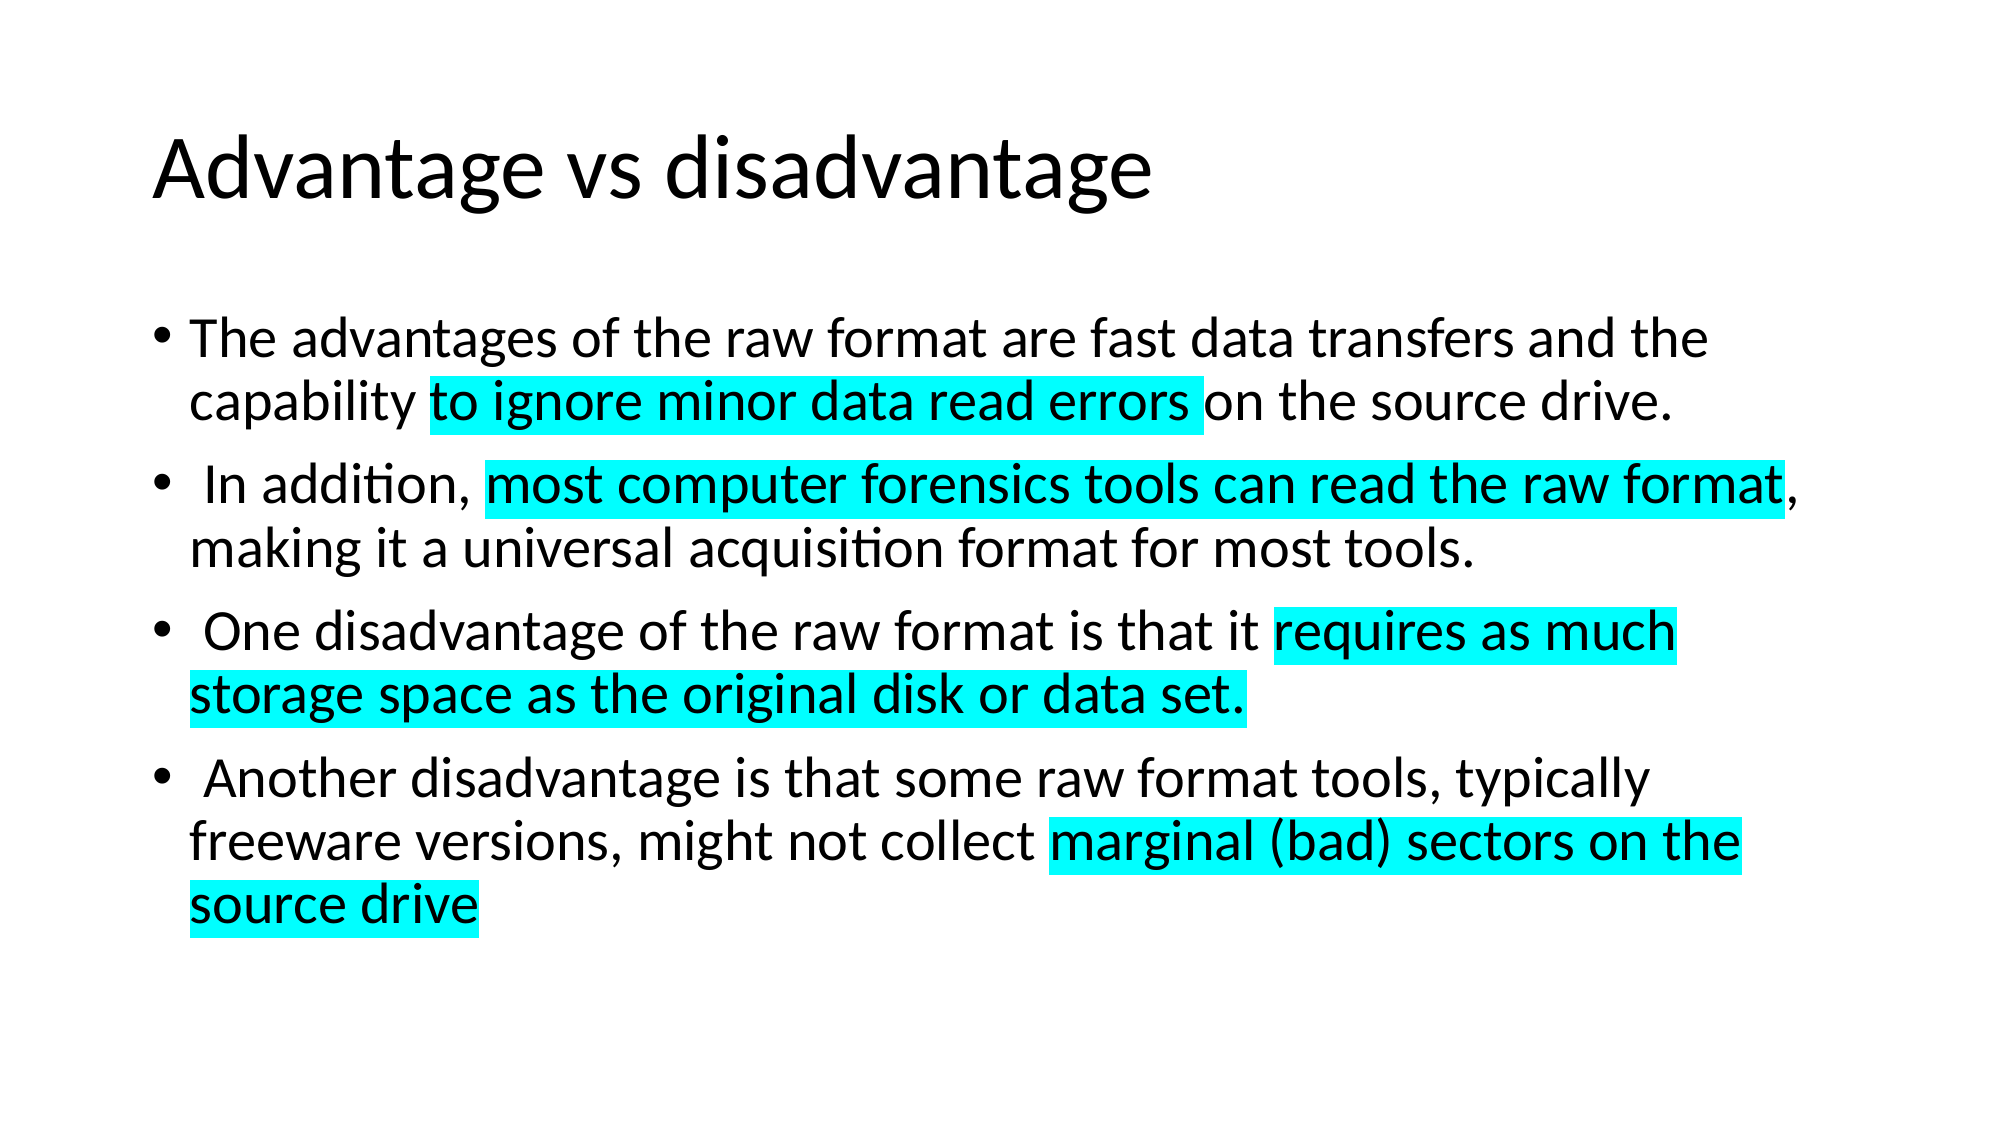

# Advantage vs disadvantage
The advantages of the raw format are fast data transfers and the capability to ignore minor data read errors on the source drive.
 In addition, most computer forensics tools can read the raw format, making it a universal acquisition format for most tools.
 One disadvantage of the raw format is that it requires as much storage space as the original disk or data set.
 Another disadvantage is that some raw format tools, typically freeware versions, might not collect marginal (bad) sectors on the source drive